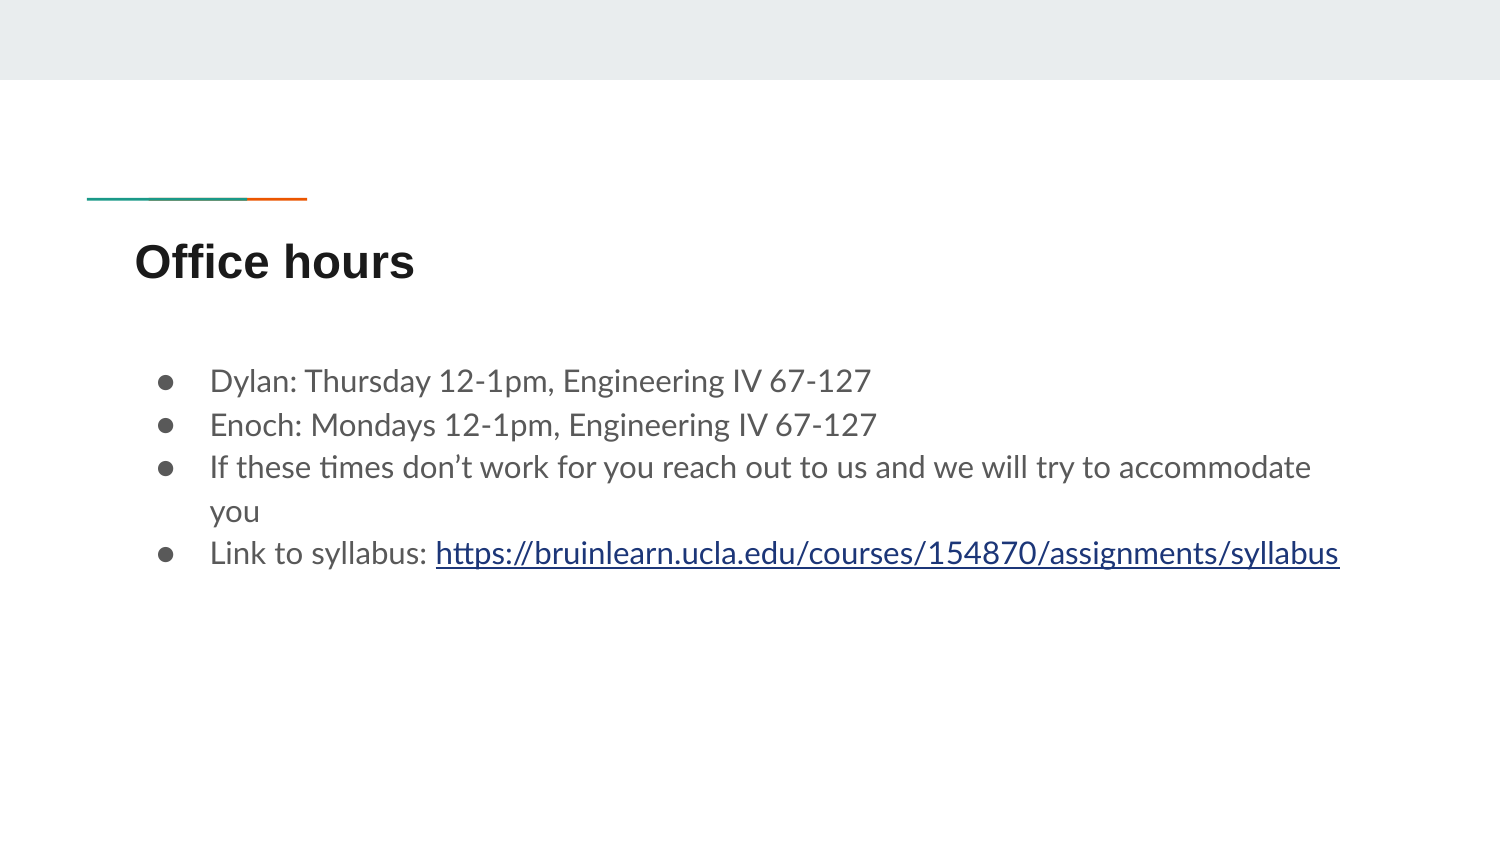

# Office hours
Dylan: Thursday 12-1pm, Engineering IV 67-127
Enoch: Mondays 12-1pm, Engineering IV 67-127
If these times don’t work for you reach out to us and we will try to accommodate you
Link to syllabus: https://bruinlearn.ucla.edu/courses/154870/assignments/syllabus